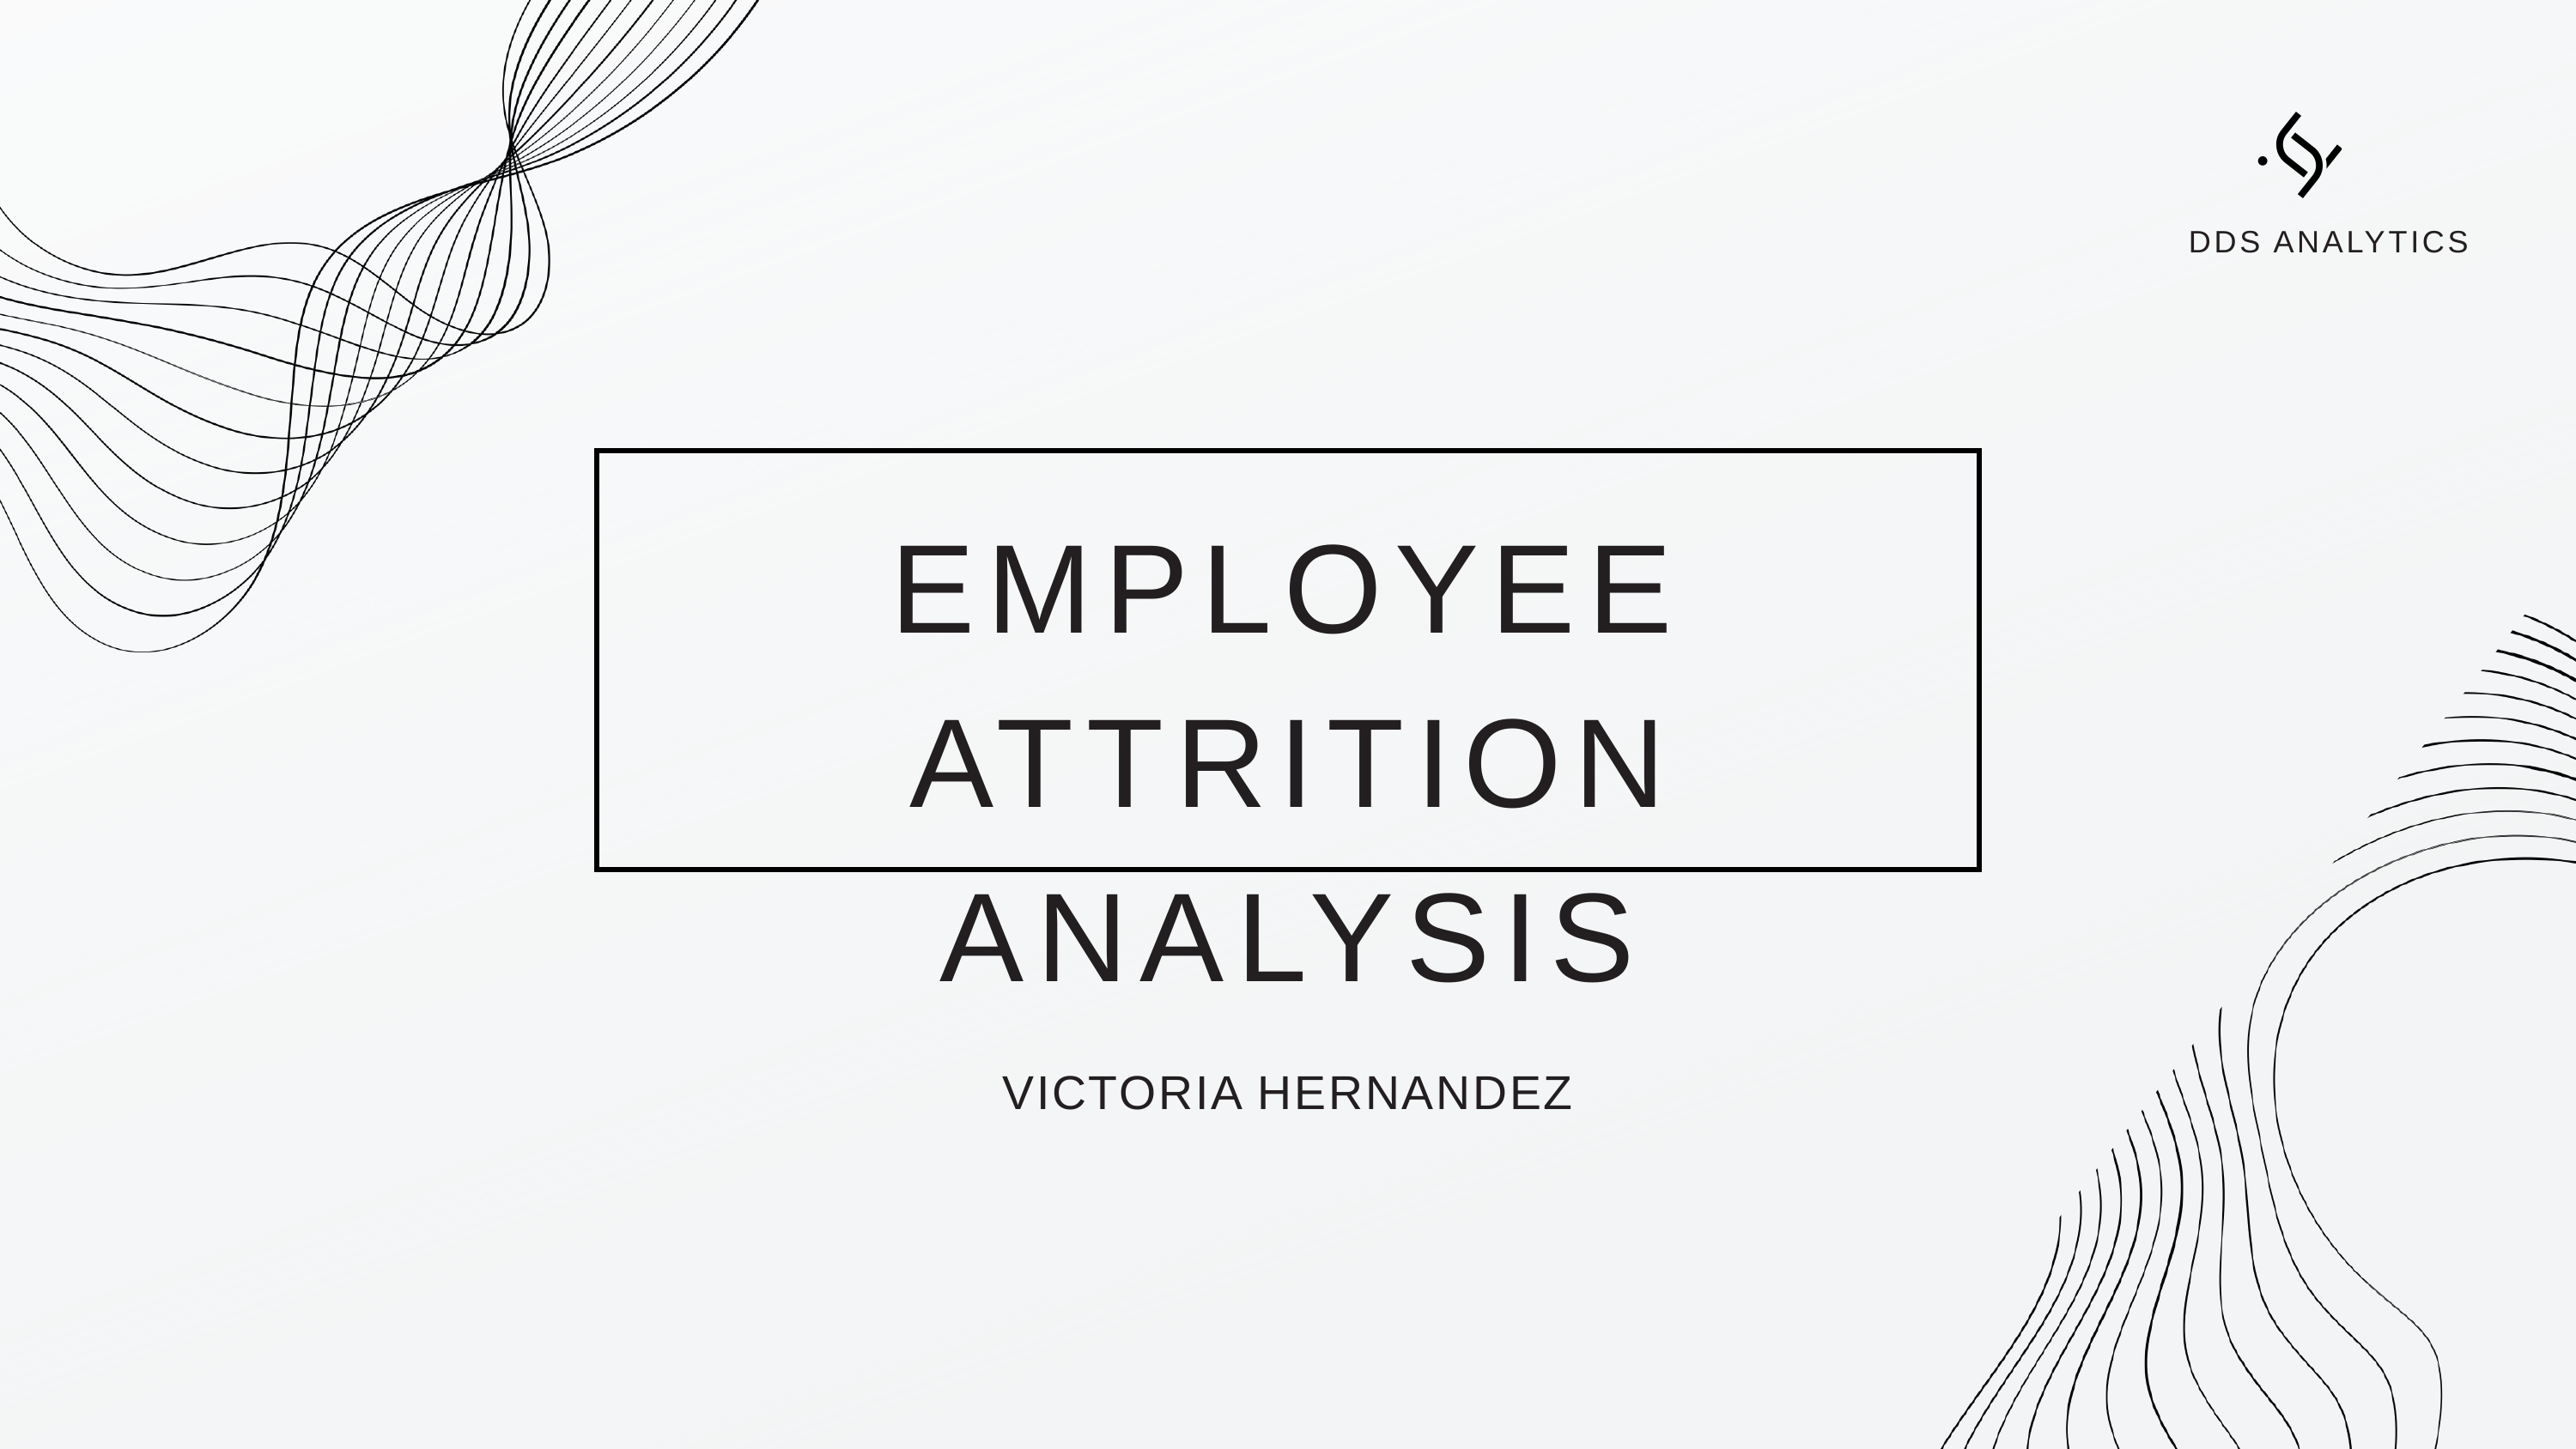

DDS ANALYTICS

EMPLOYEE ATTRITION
ANALYSIS

VICTORIA HERNANDEZ